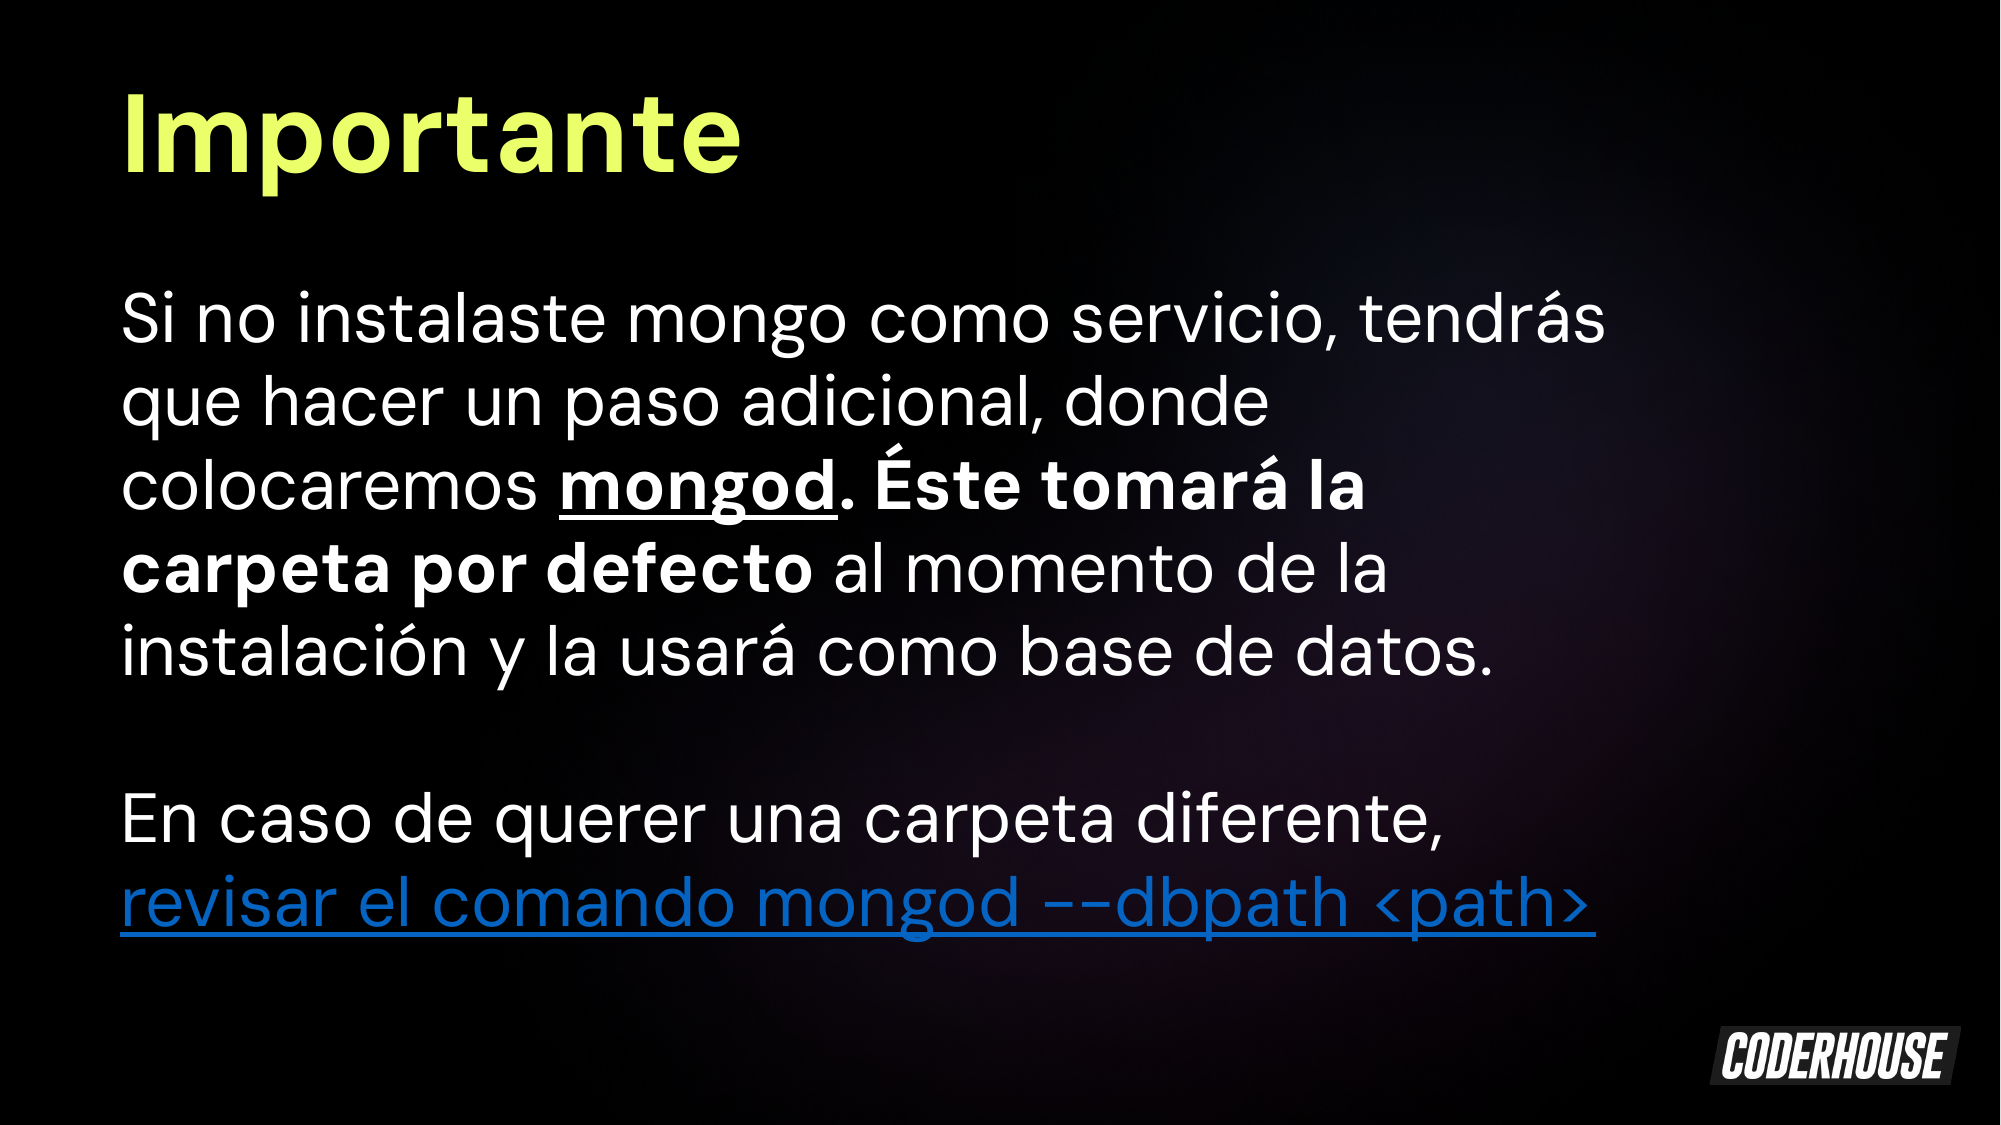

Importante
Si no instalaste mongo como servicio, tendrás que hacer un paso adicional, donde colocaremos mongod. Éste tomará la carpeta por defecto al momento de la instalación y la usará como base de datos.

En caso de querer una carpeta diferente, revisar el comando mongod --dbpath <path>